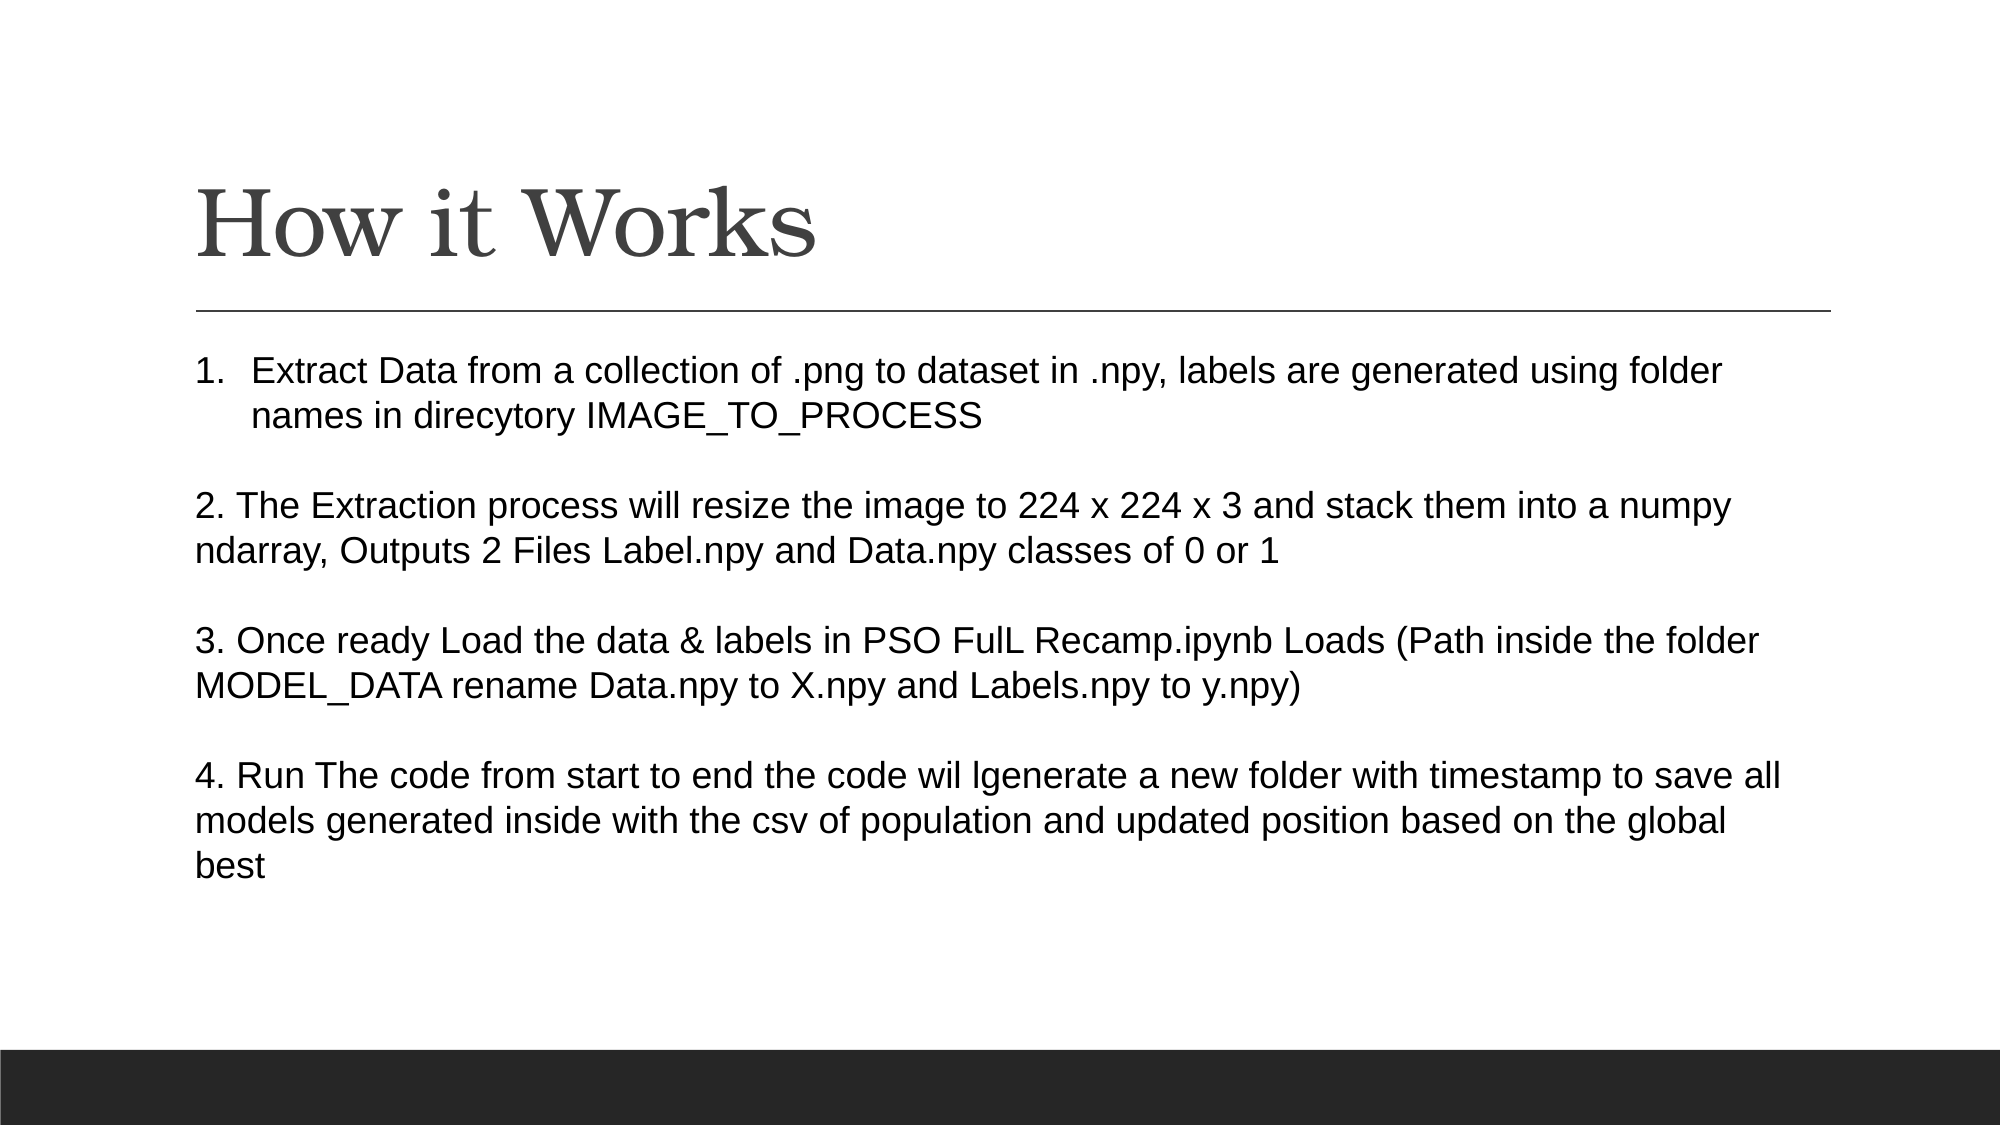

# How it Works
Extract Data from a collection of .png to dataset in .npy, labels are generated using folder names in direcytory IMAGE_TO_PROCESS

2. The Extraction process will resize the image to 224 x 224 x 3 and stack them into a numpy ndarray, Outputs 2 Files Label.npy and Data.npy classes of 0 or 1

3. Once ready Load the data & labels in PSO FulL Recamp.ipynb Loads (Path inside the folder MODEL_DATA rename Data.npy to X.npy and Labels.npy to y.npy)

4. Run The code from start to end the code wil lgenerate a new folder with timestamp to save all models generated inside with the csv of population and updated position based on the global best